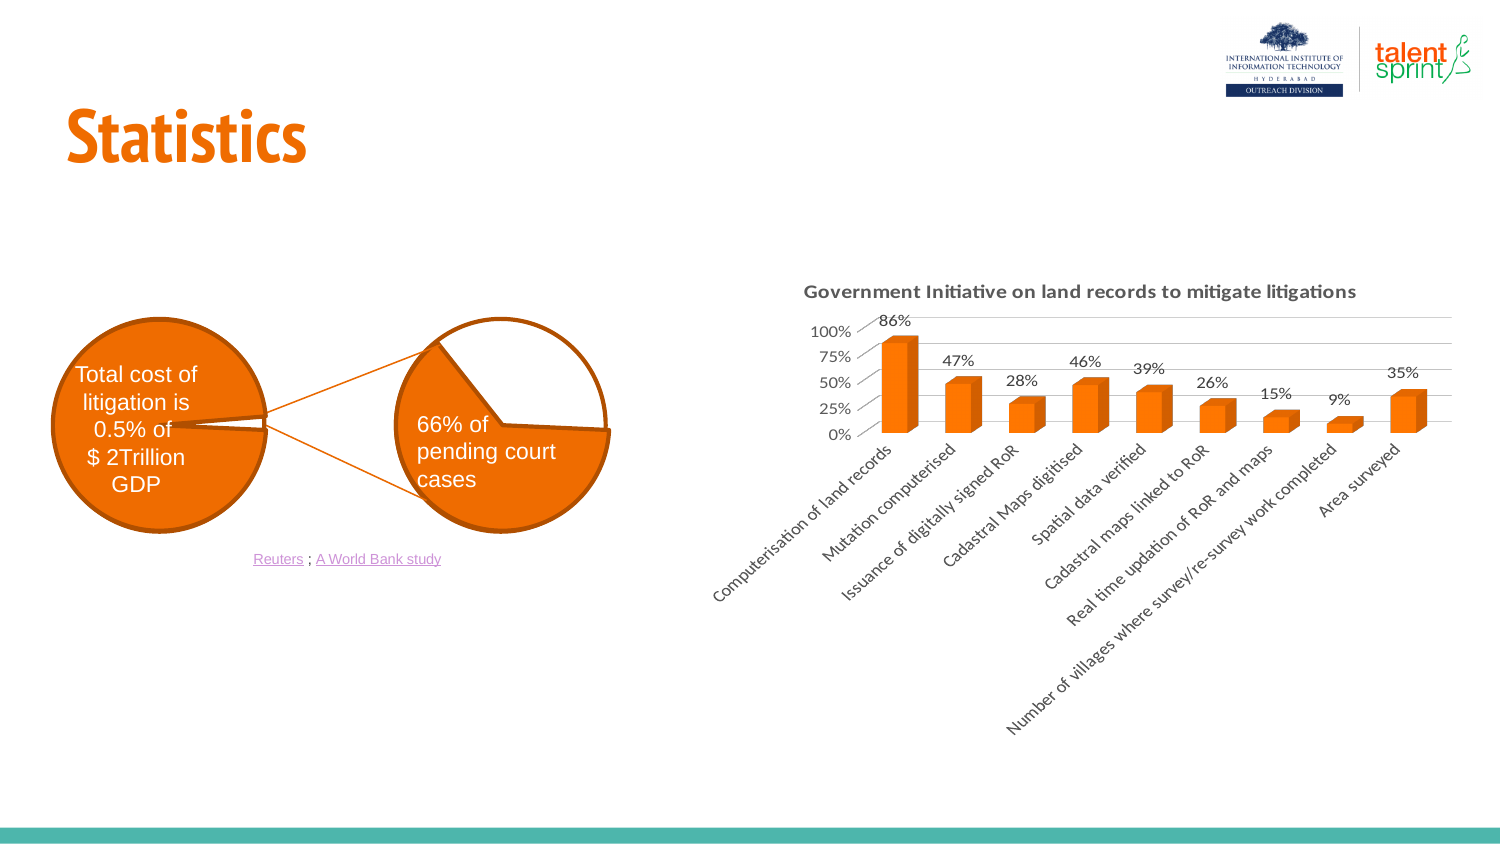

# Statistics

[unsupported chart]

Total cost of litigation is 0.5% of
$ 2Trillion GDP

66% of pending court cases
Reuters ; A World Bank study